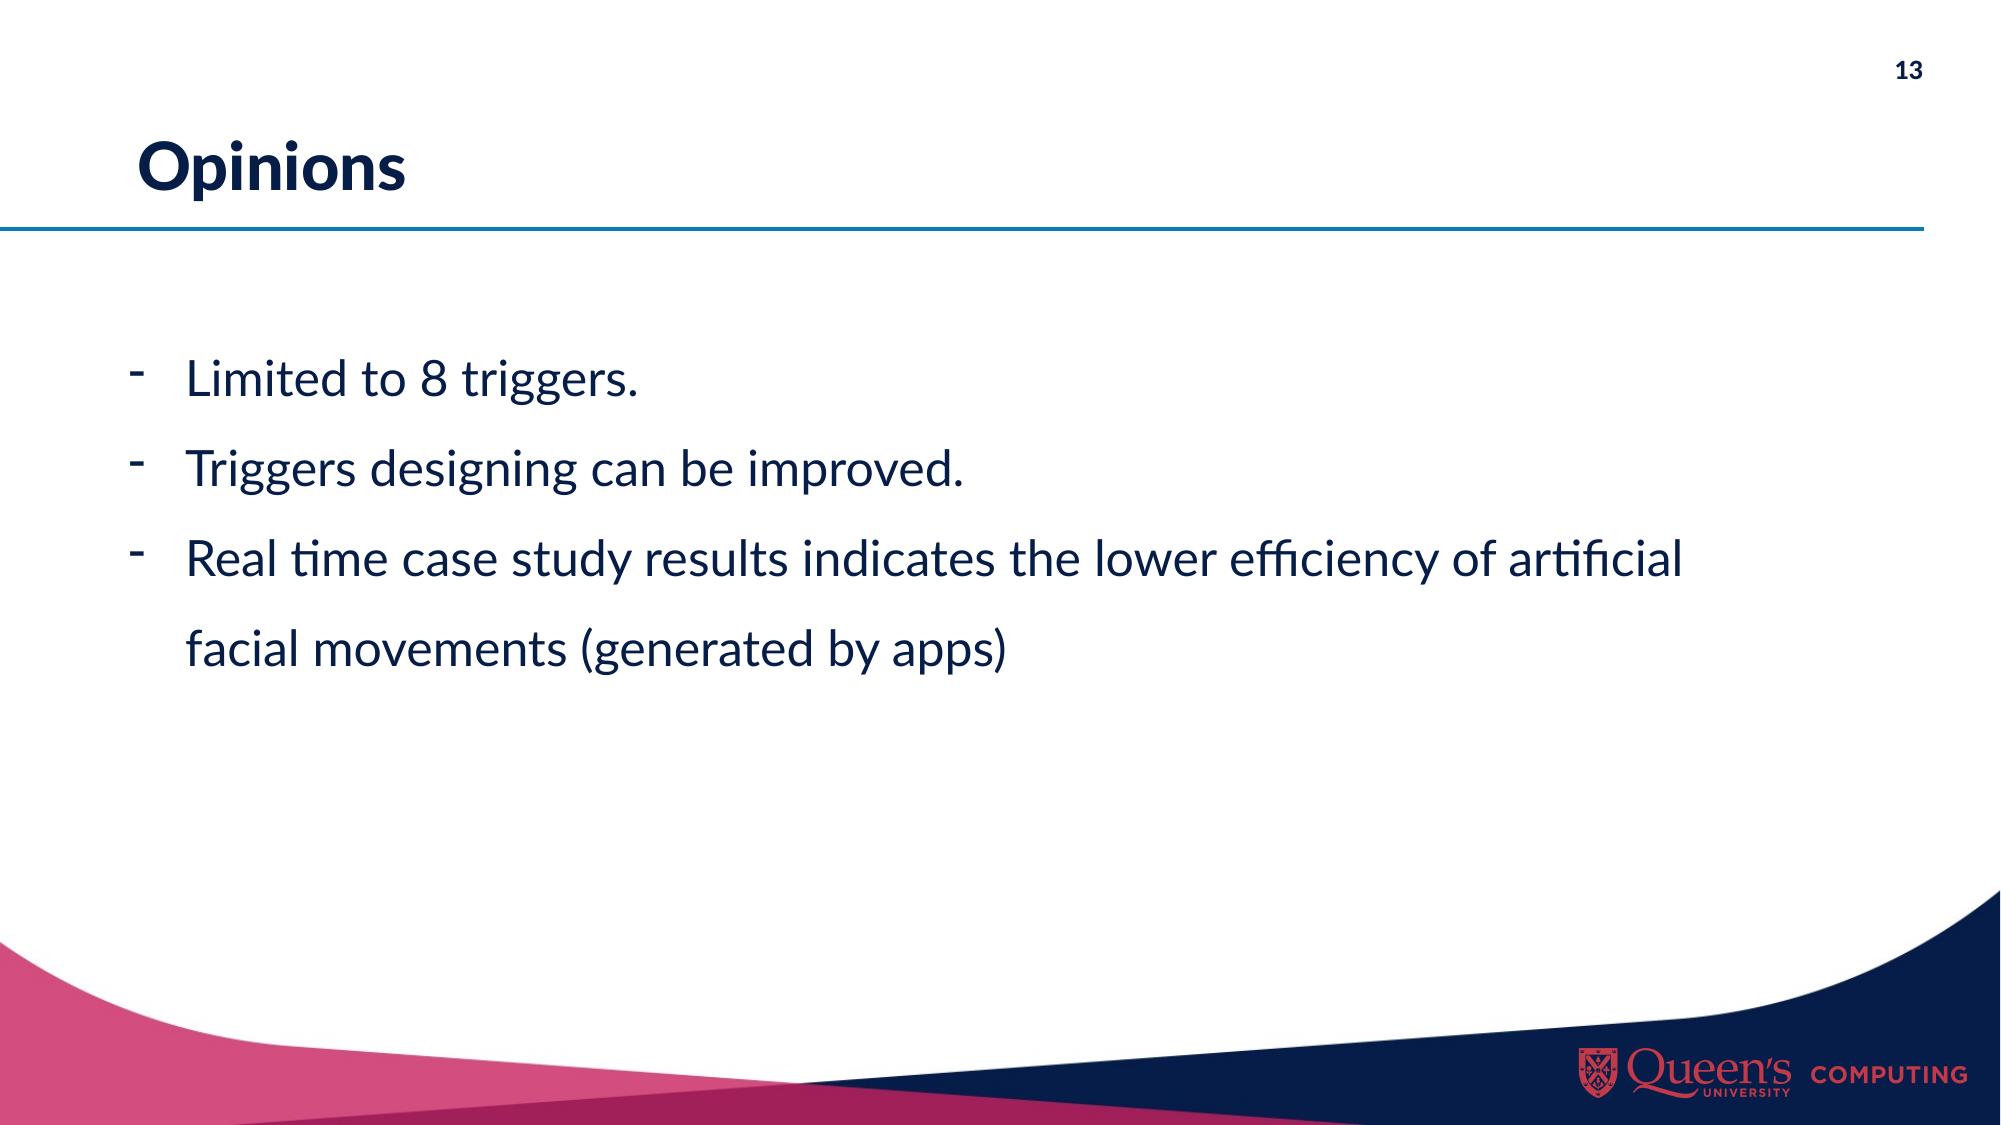

# Opinions
Limited to 8 triggers.
Triggers designing can be improved.
Real time case study results indicates the lower efficiency of artificial facial movements (generated by apps)